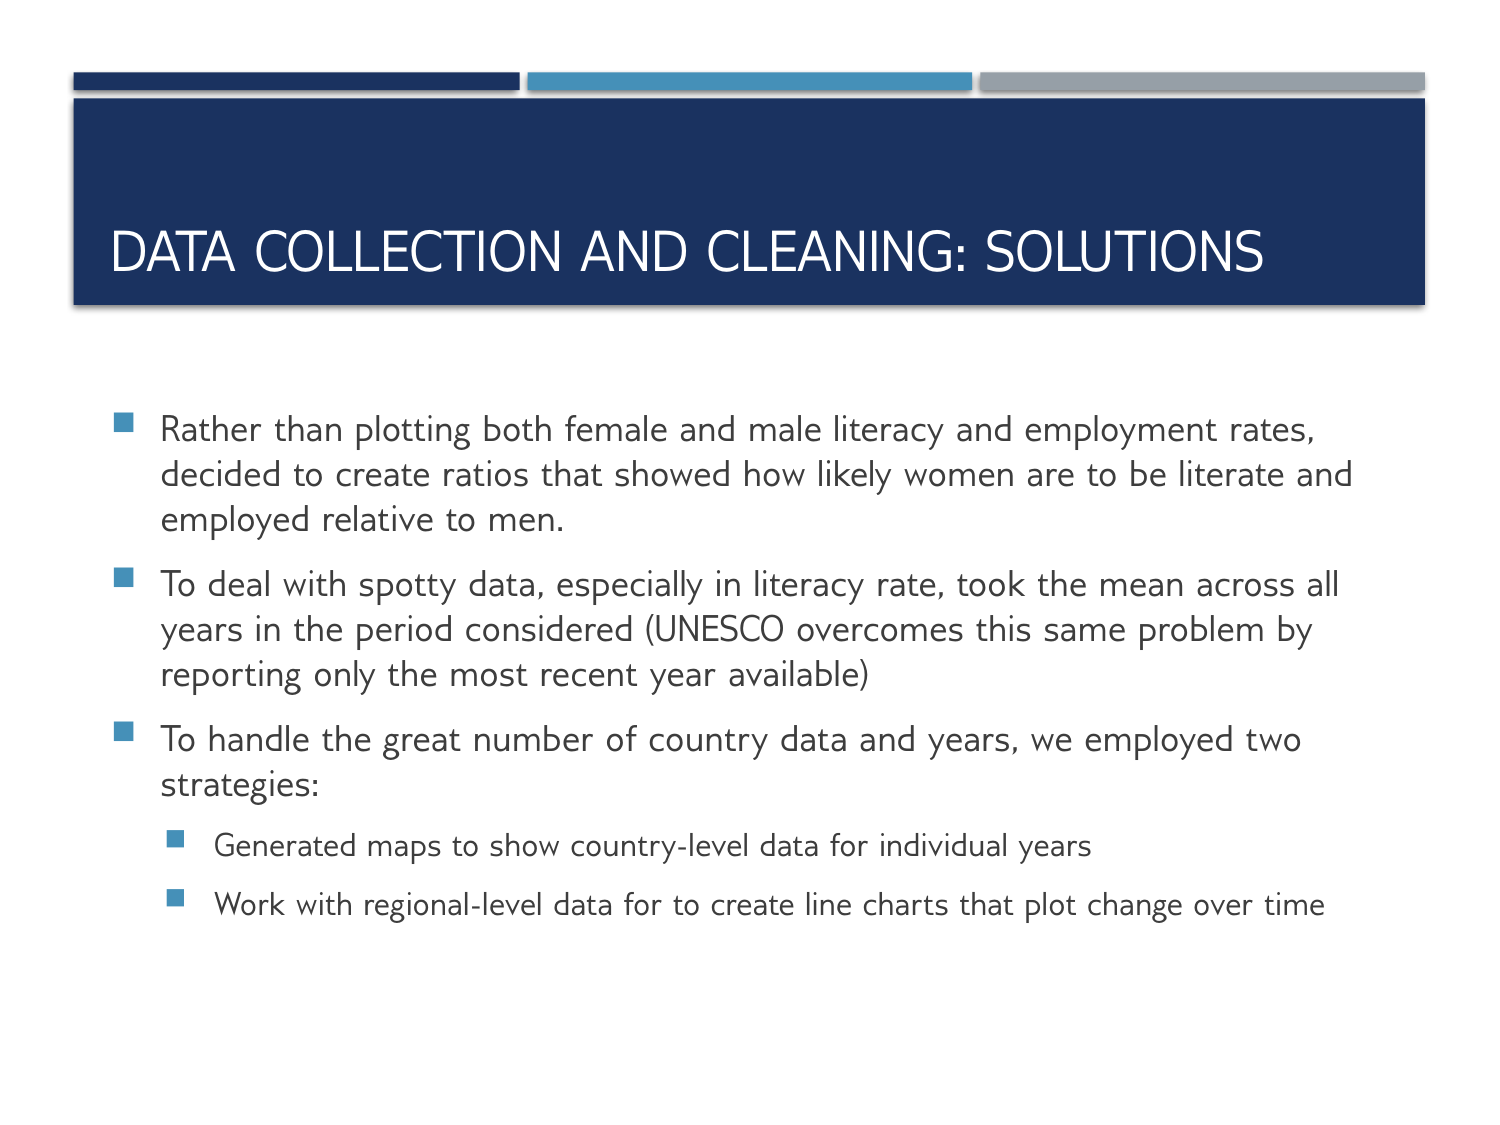

# Data Collection and Cleaning: Solutions
Rather than plotting both female and male literacy and employment rates, decided to create ratios that showed how likely women are to be literate and employed relative to men.
To deal with spotty data, especially in literacy rate, took the mean across all years in the period considered (UNESCO overcomes this same problem by reporting only the most recent year available)
To handle the great number of country data and years, we employed two strategies:
Generated maps to show country-level data for individual years
Work with regional-level data for to create line charts that plot change over time